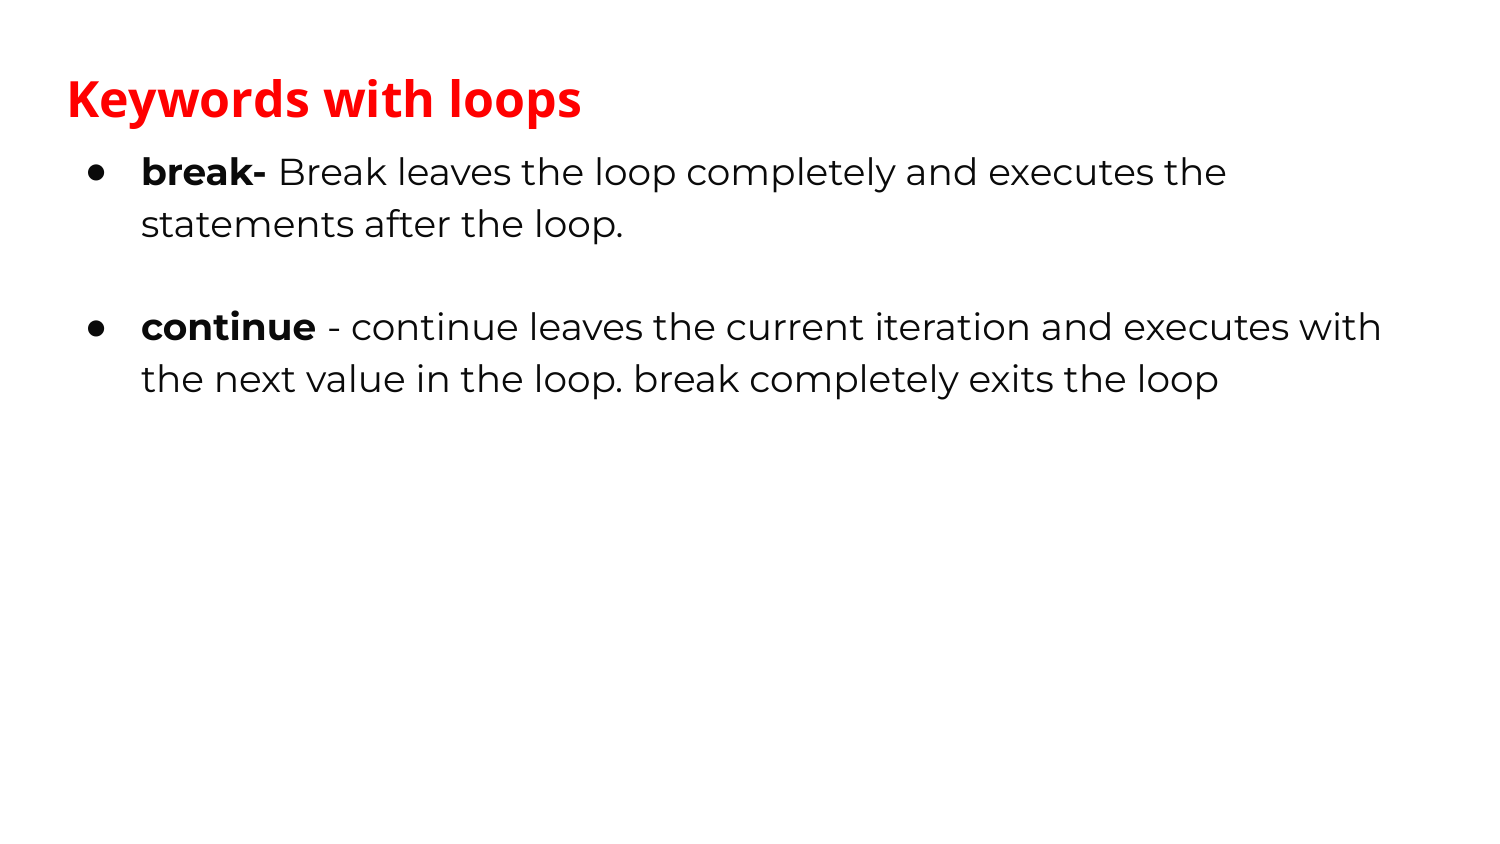

# Keywords with loops
break- Break leaves the loop completely and executes the statements after the loop.

continue - continue leaves the current iteration and executes with the next value in the loop. break completely exits the loop